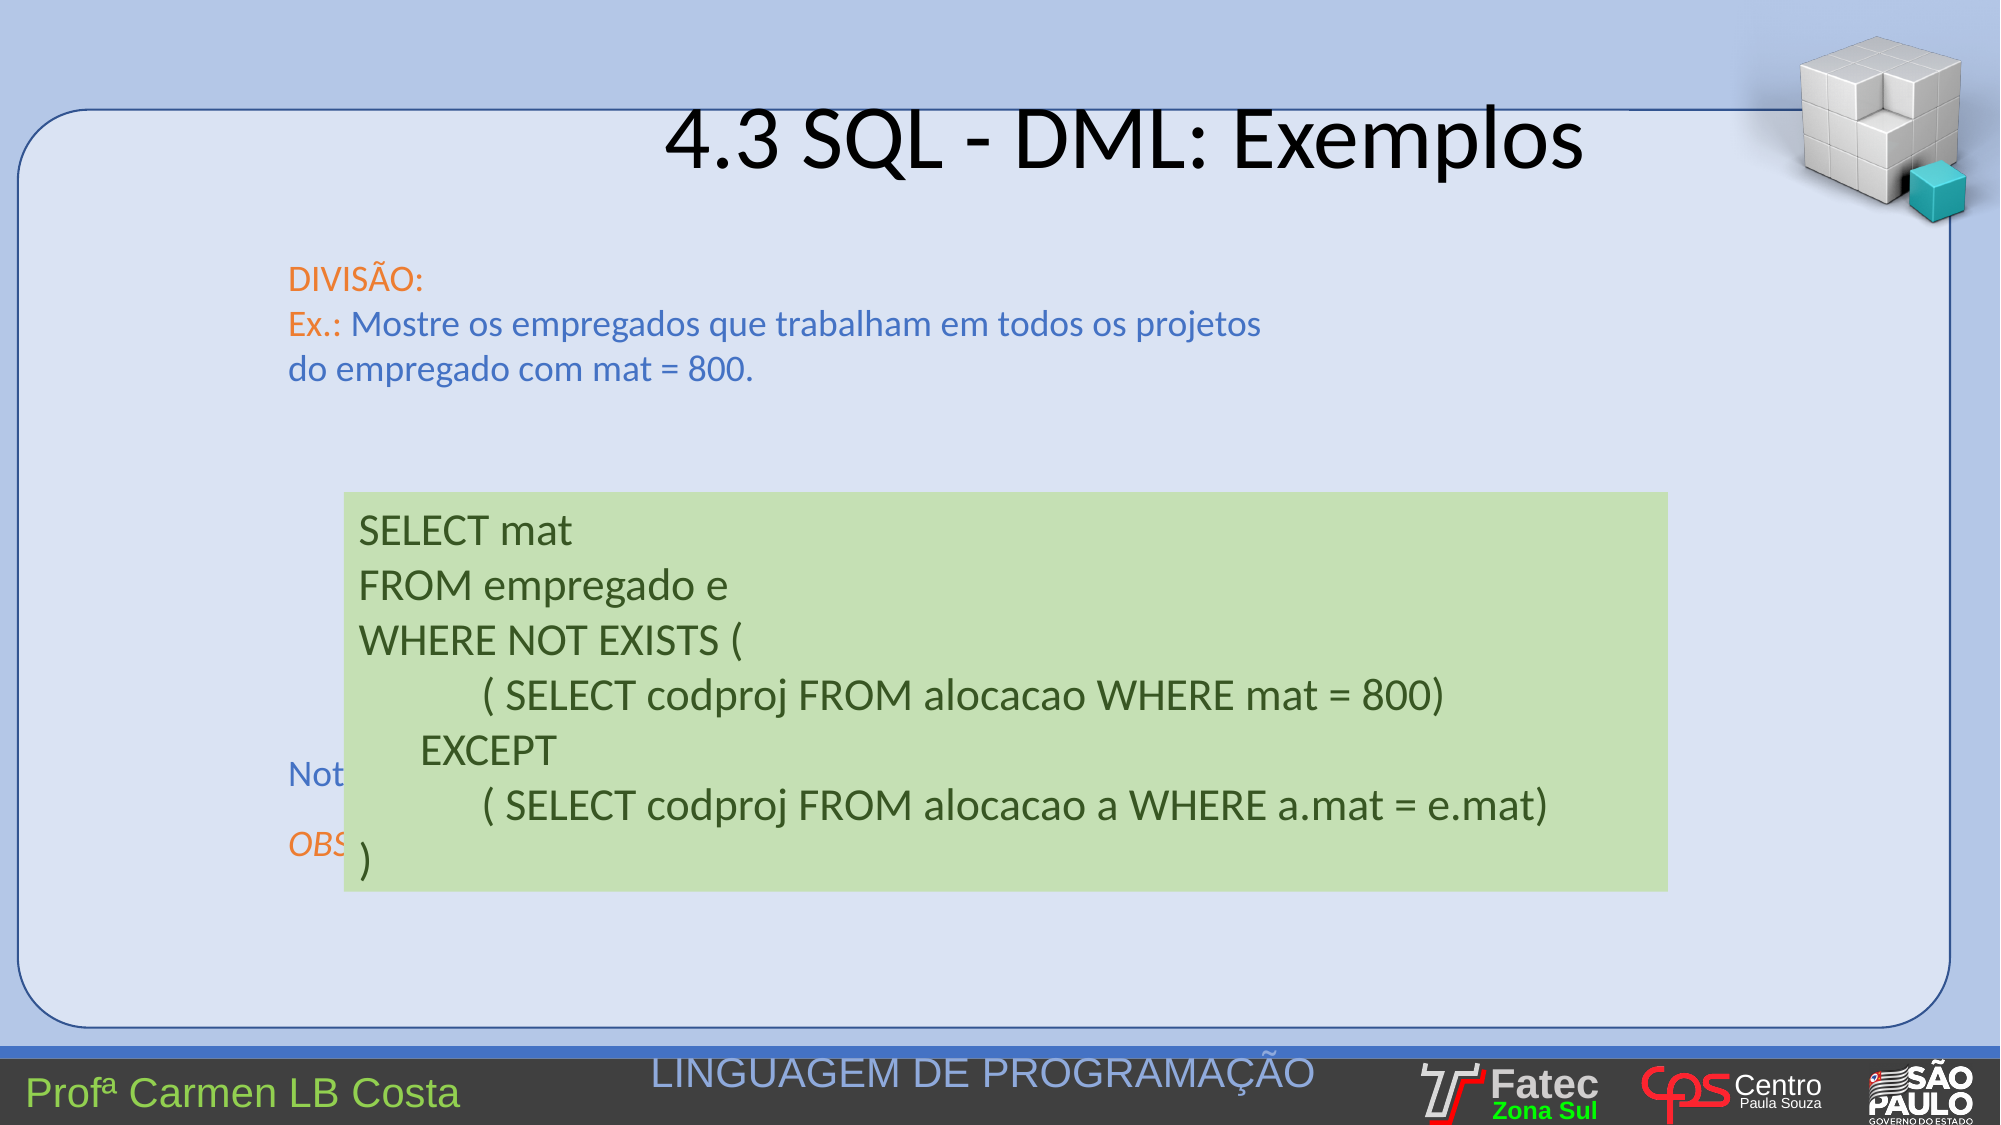

4.3 SQL - DML: Exemplos
DIVISÃO:
Ex.: Mostre os empregados que trabalham em todos os projetos
do empregado com mat = 800.

Note que X – Y = Ø   ⇔   X ⊆ Y

OBS.: No Oracle o operador diferença é minus

SELECT mat
FROM empregado e
WHERE NOT EXISTS (
            ( SELECT codproj FROM alocacao WHERE mat = 800)
      EXCEPT
            ( SELECT codproj FROM alocacao a WHERE a.mat = e.mat)
)